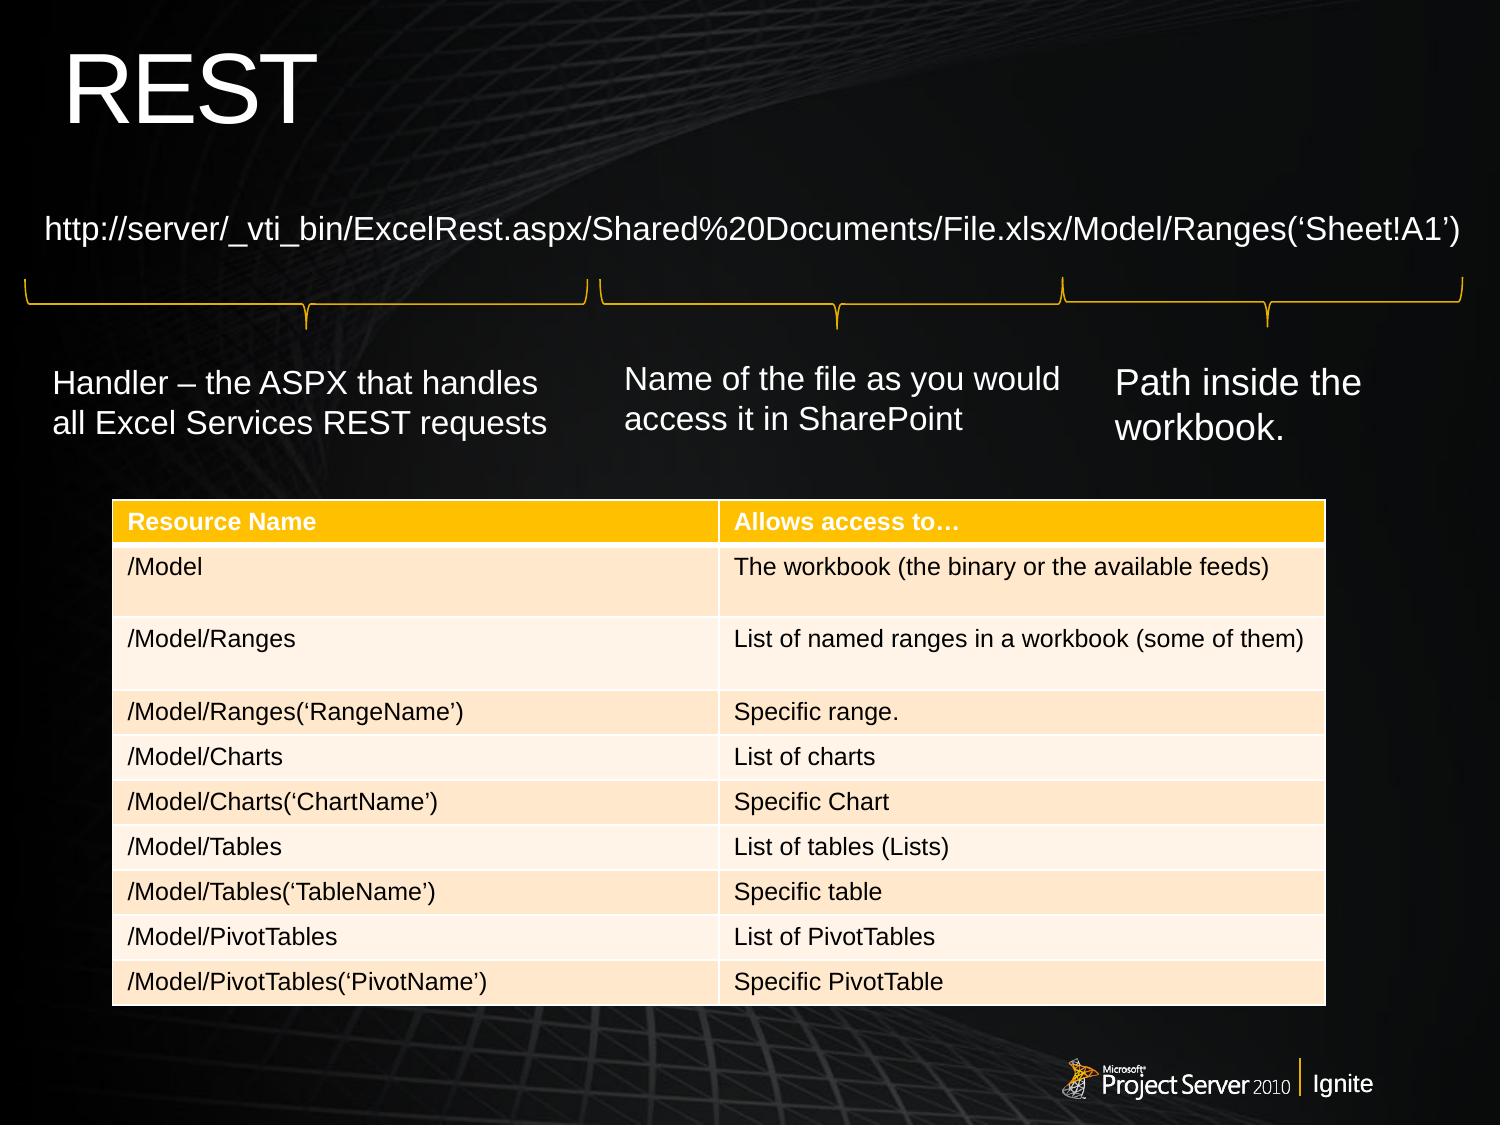

# REST

http://server/_vti_bin/ExcelRest.aspx/Shared%20Documents/File.xlsx/Model/Ranges(‘Sheet!A1’)
Name of the file as you would access it in SharePoint
Path inside the workbook.
Handler – the ASPX that handles all Excel Services REST requests
| Resource Name | Allows access to… |
| --- | --- |
| /Model | The workbook (the binary or the available feeds) |
| /Model/Ranges | List of named ranges in a workbook (some of them) |
| /Model/Ranges(‘RangeName’) | Specific range. |
| /Model/Charts | List of charts |
| /Model/Charts(‘ChartName’) | Specific Chart |
| /Model/Tables | List of tables (Lists) |
| /Model/Tables(‘TableName’) | Specific table |
| /Model/PivotTables | List of PivotTables |
| /Model/PivotTables(‘PivotName’) | Specific PivotTable |